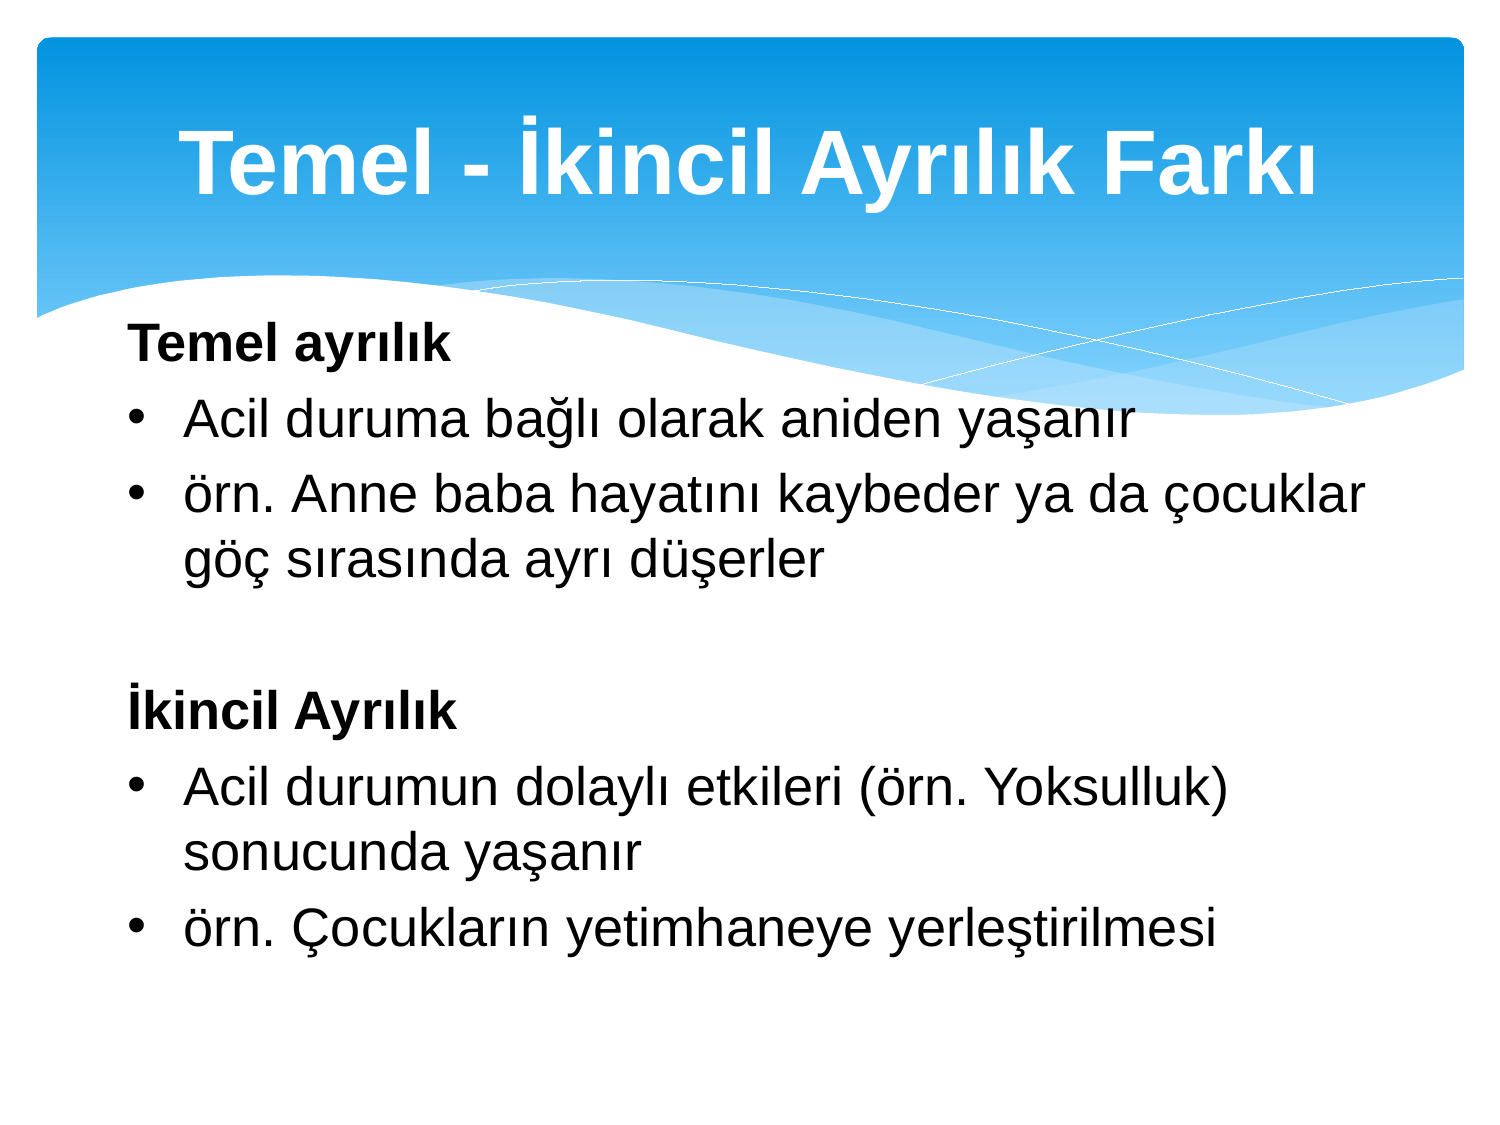

# Temel - İkincil Ayrılık Farkı
Temel ayrılık
Acil duruma bağlı olarak aniden yaşanır
örn. Anne baba hayatını kaybeder ya da çocuklar göç sırasında ayrı düşerler

İkincil Ayrılık
Acil durumun dolaylı etkileri (örn. Yoksulluk) sonucunda yaşanır
örn. Çocukların yetimhaneye yerleştirilmesi